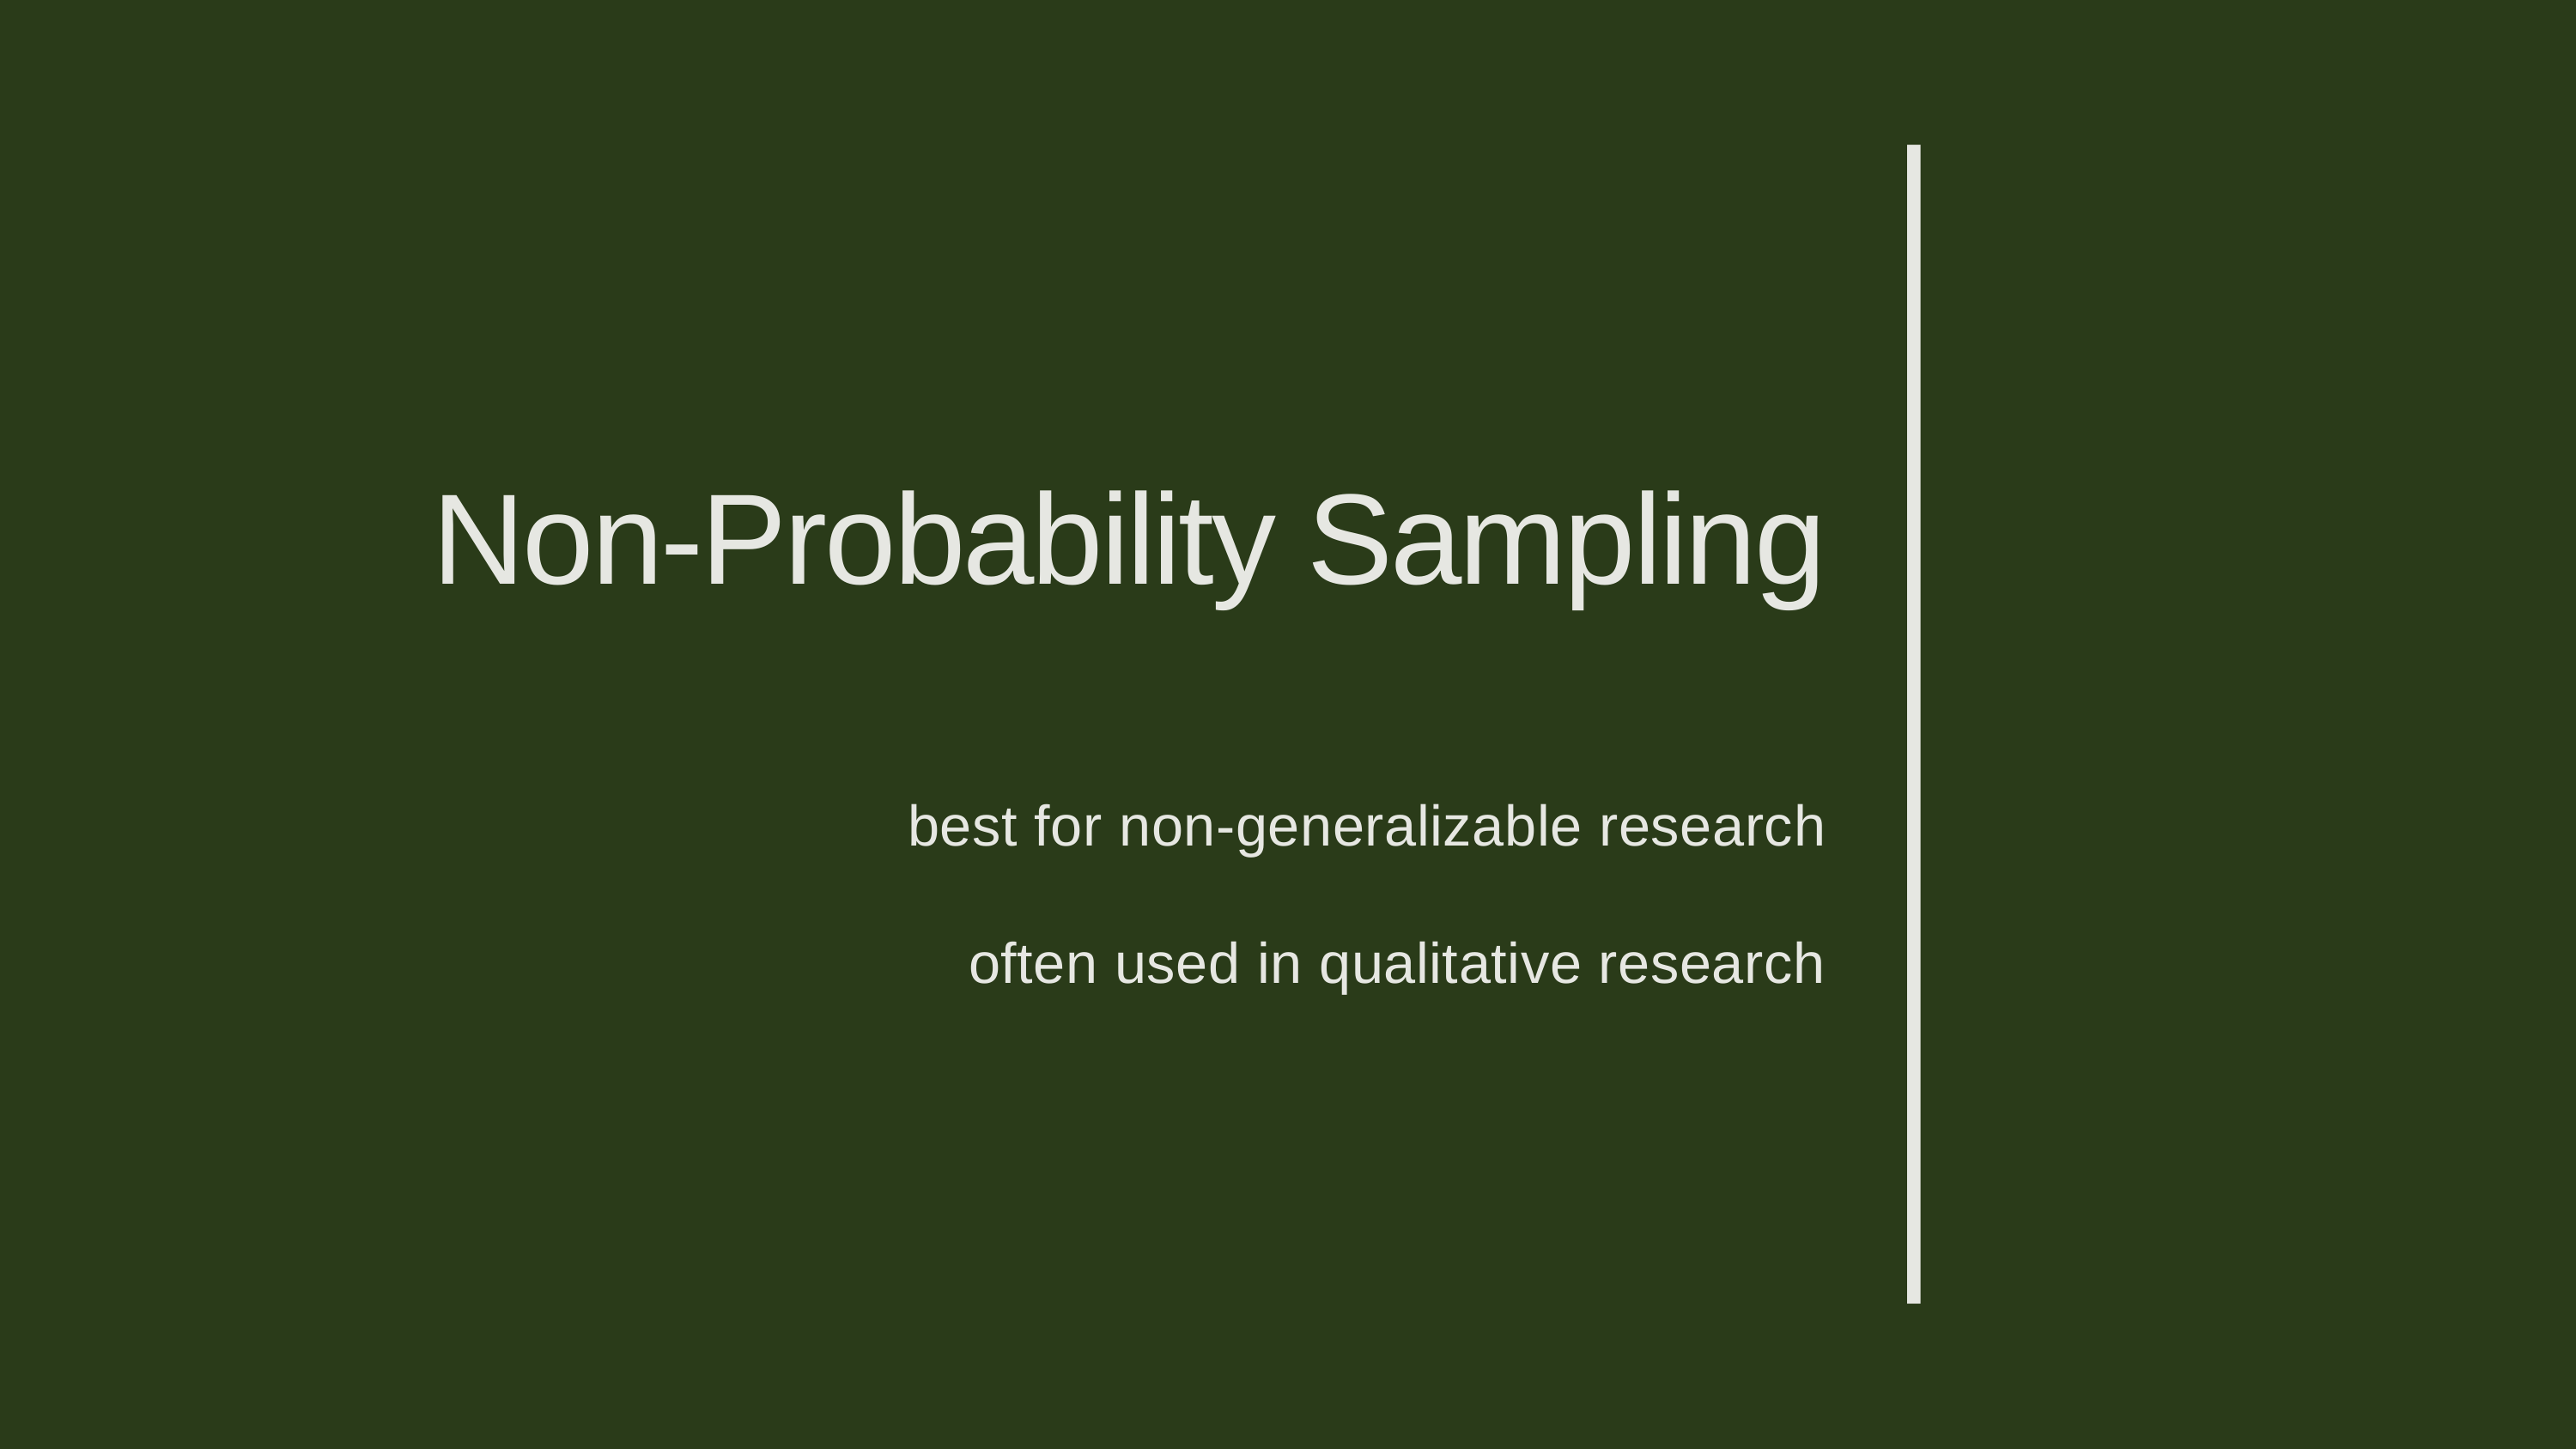

Non-Probability Sampling
best for non-generalizable research

often used in qualitative research